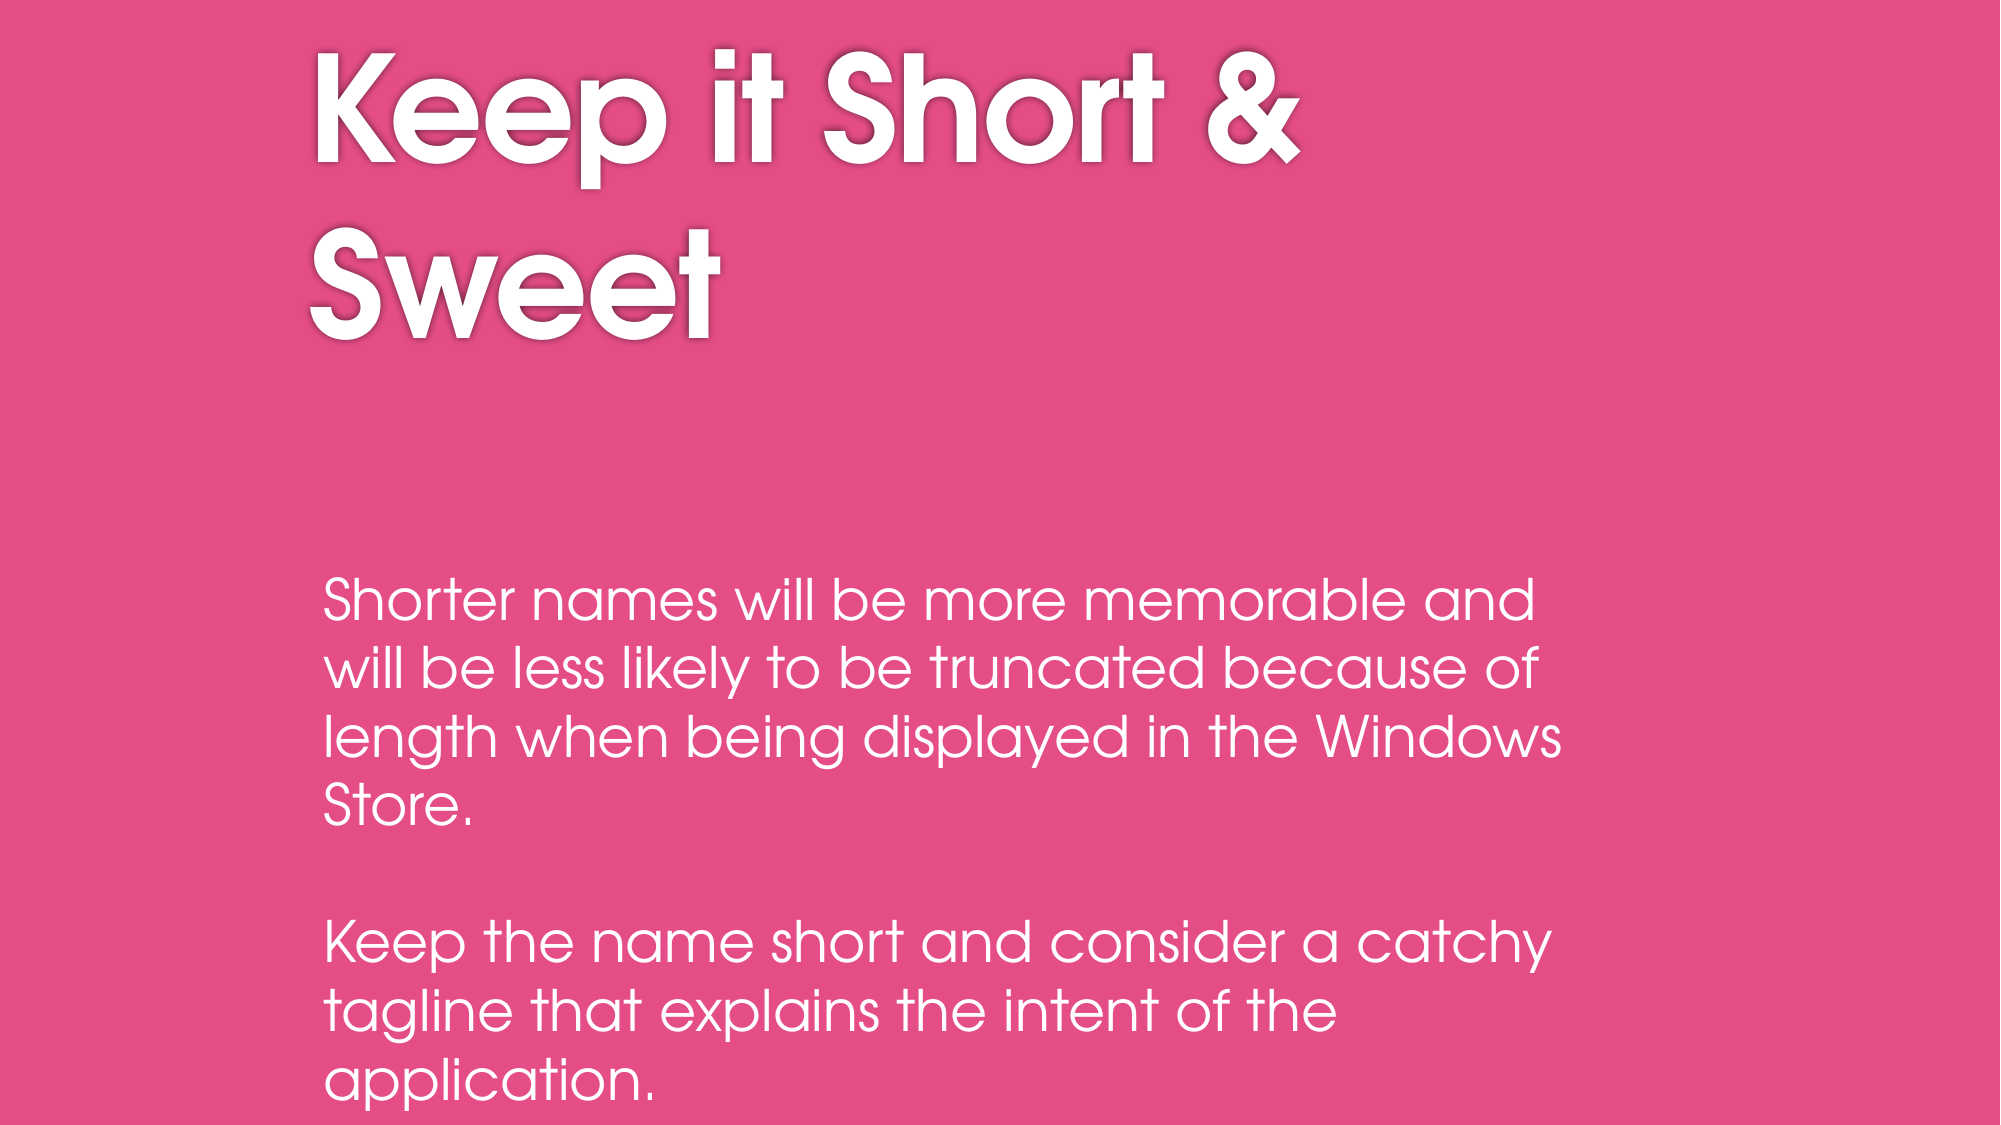

# Keep it Short & Sweet
Shorter names will be more memorable and will be less likely to be truncated because of length when being displayed in the Windows Store.

Keep the name short and consider a catchy tagline that explains the intent of the application.